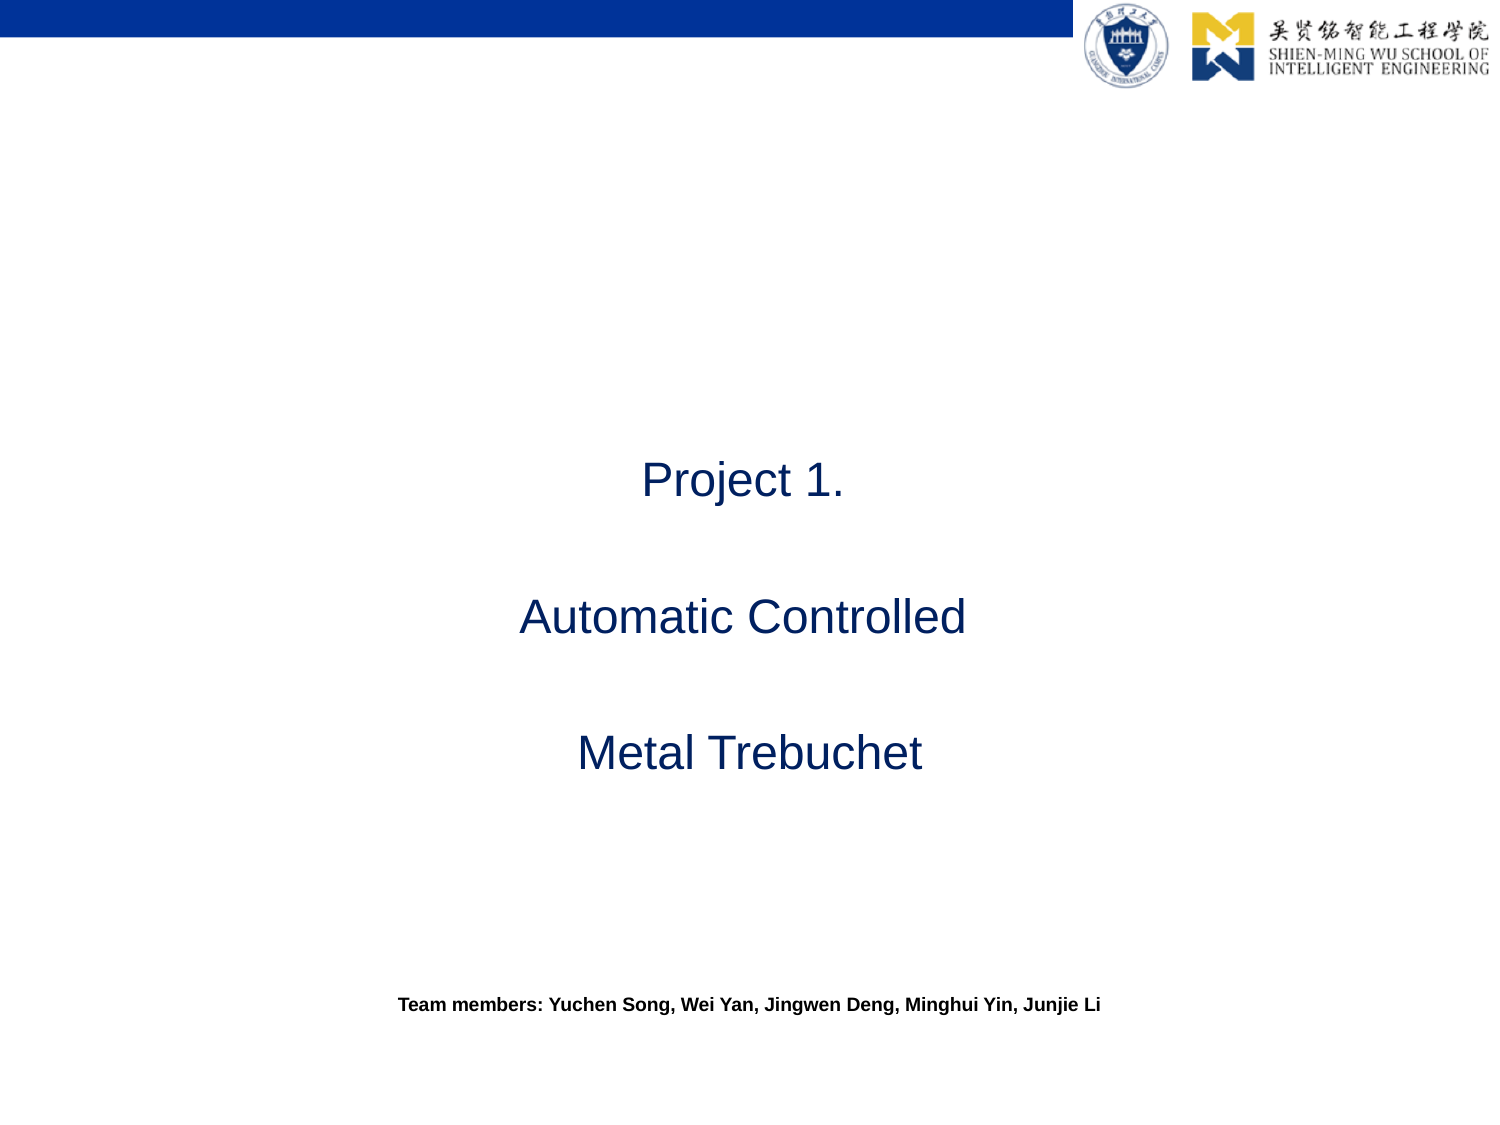

Project 1.
Automatic Controlled
Metal Trebuchet
Team members: Yuchen Song, Wei Yan, Jingwen Deng, Minghui Yin, Junjie Li